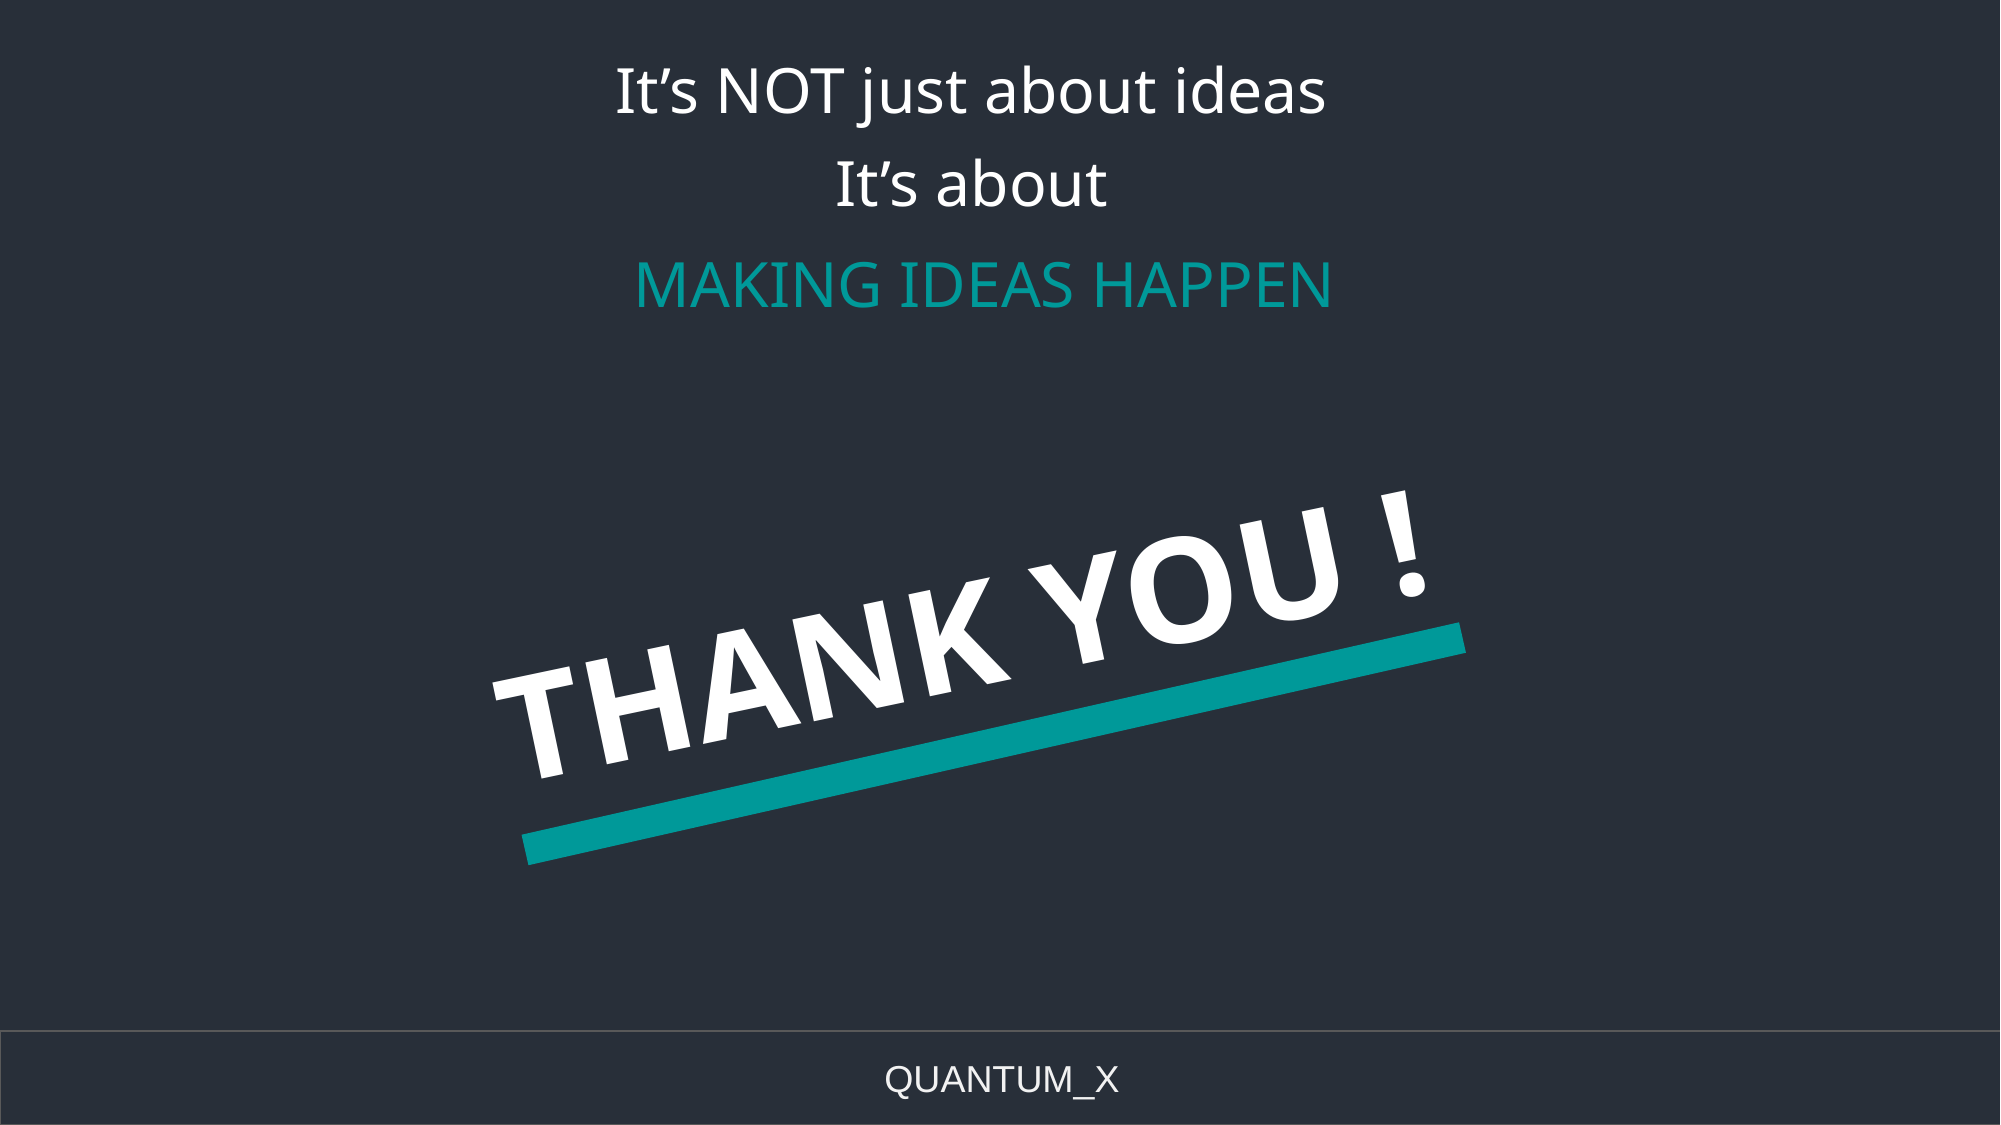

It’s NOT just about ideas
It’s about
MAKING IDEAS HAPPEN
THANK YOU !
QUANTUM_X